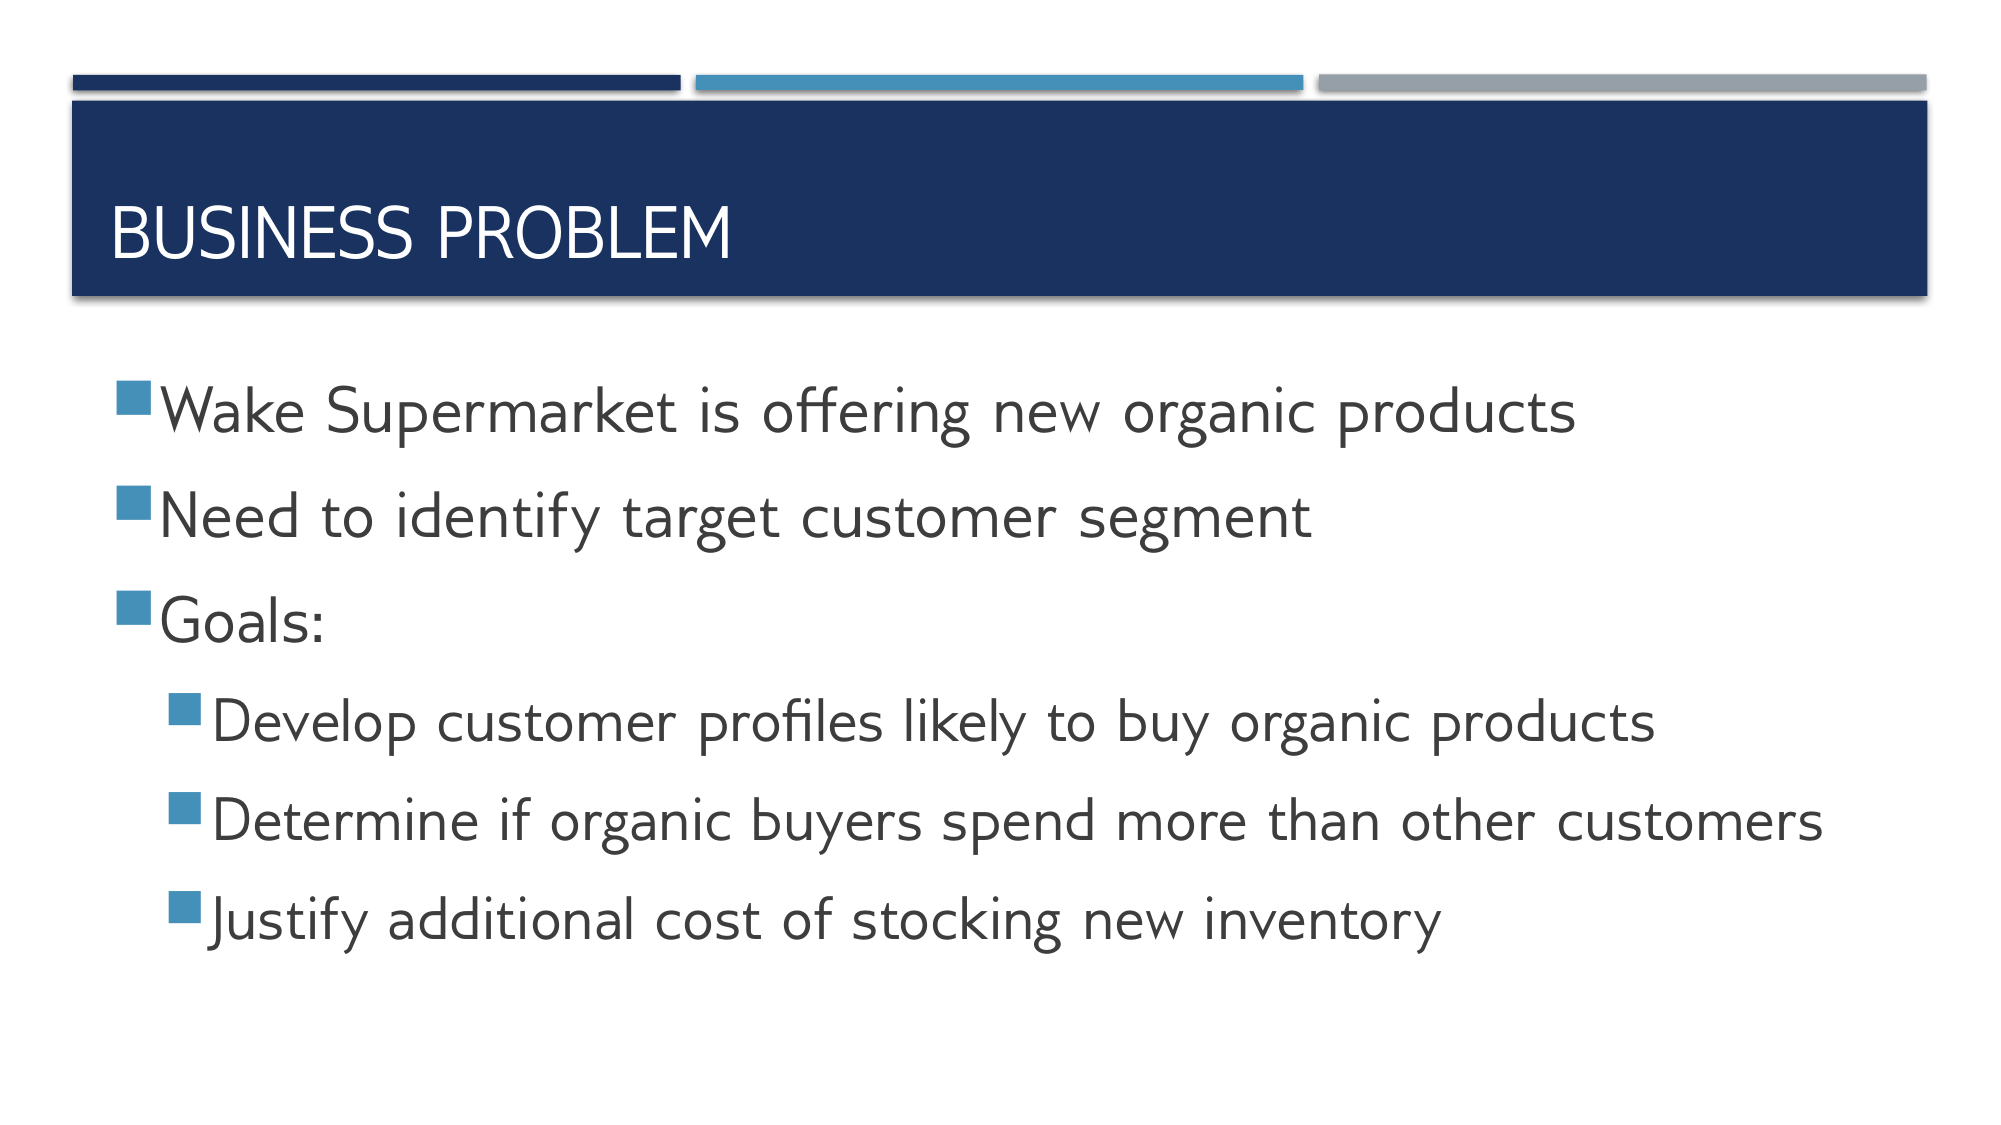

# Business Problem
Wake Supermarket is offering new organic products
Need to identify target customer segment
Goals:
Develop customer profiles likely to buy organic products
Determine if organic buyers spend more than other customers
Justify additional cost of stocking new inventory